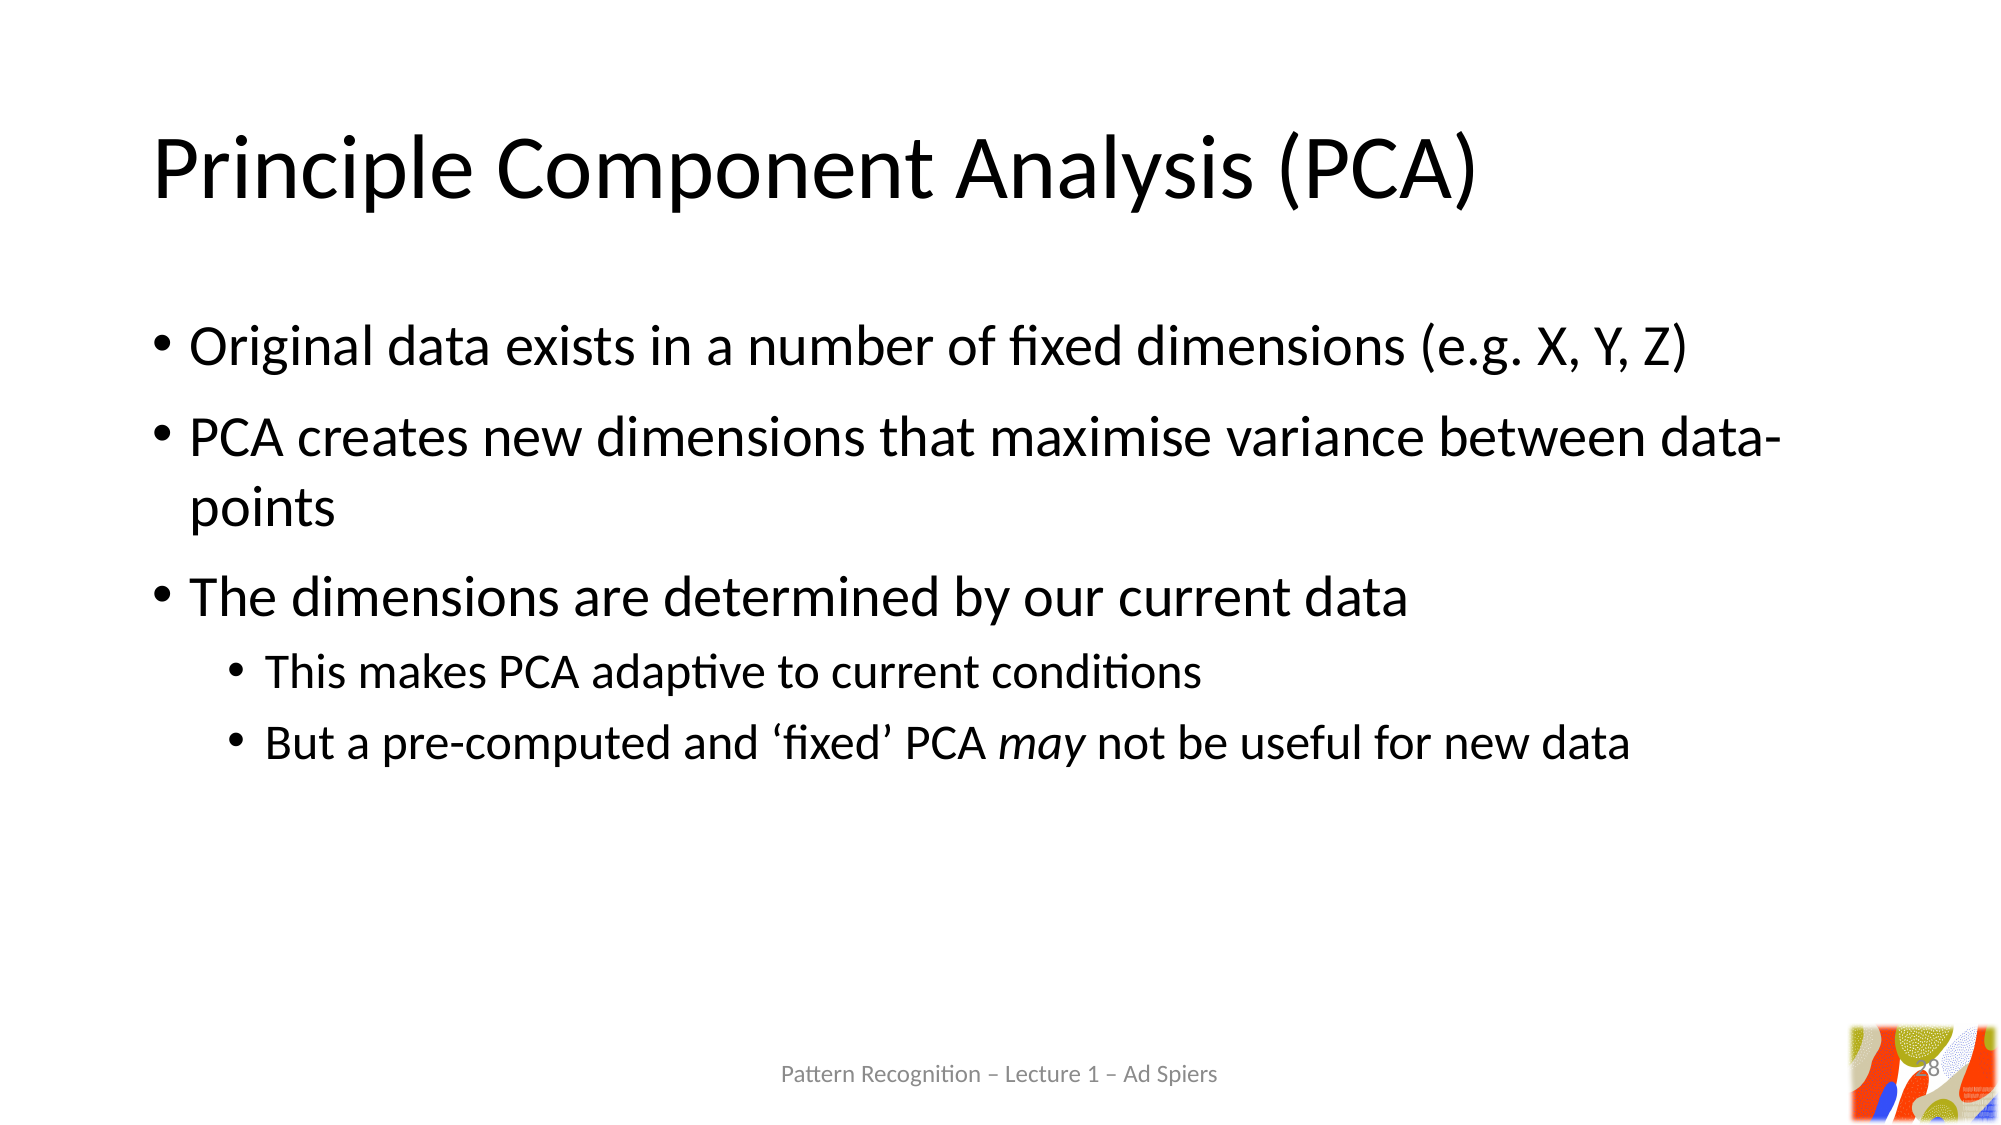

# Principle Component Analysis (PCA)
Original data exists in a number of fixed dimensions (e.g. X, Y, Z)
PCA creates new dimensions that maximise variance between data-points
The dimensions are determined by our current data
This makes PCA adaptive to current conditions
But a pre-computed and ‘fixed’ PCA may not be useful for new data
28
Pattern Recognition – Lecture 1 – Ad Spiers